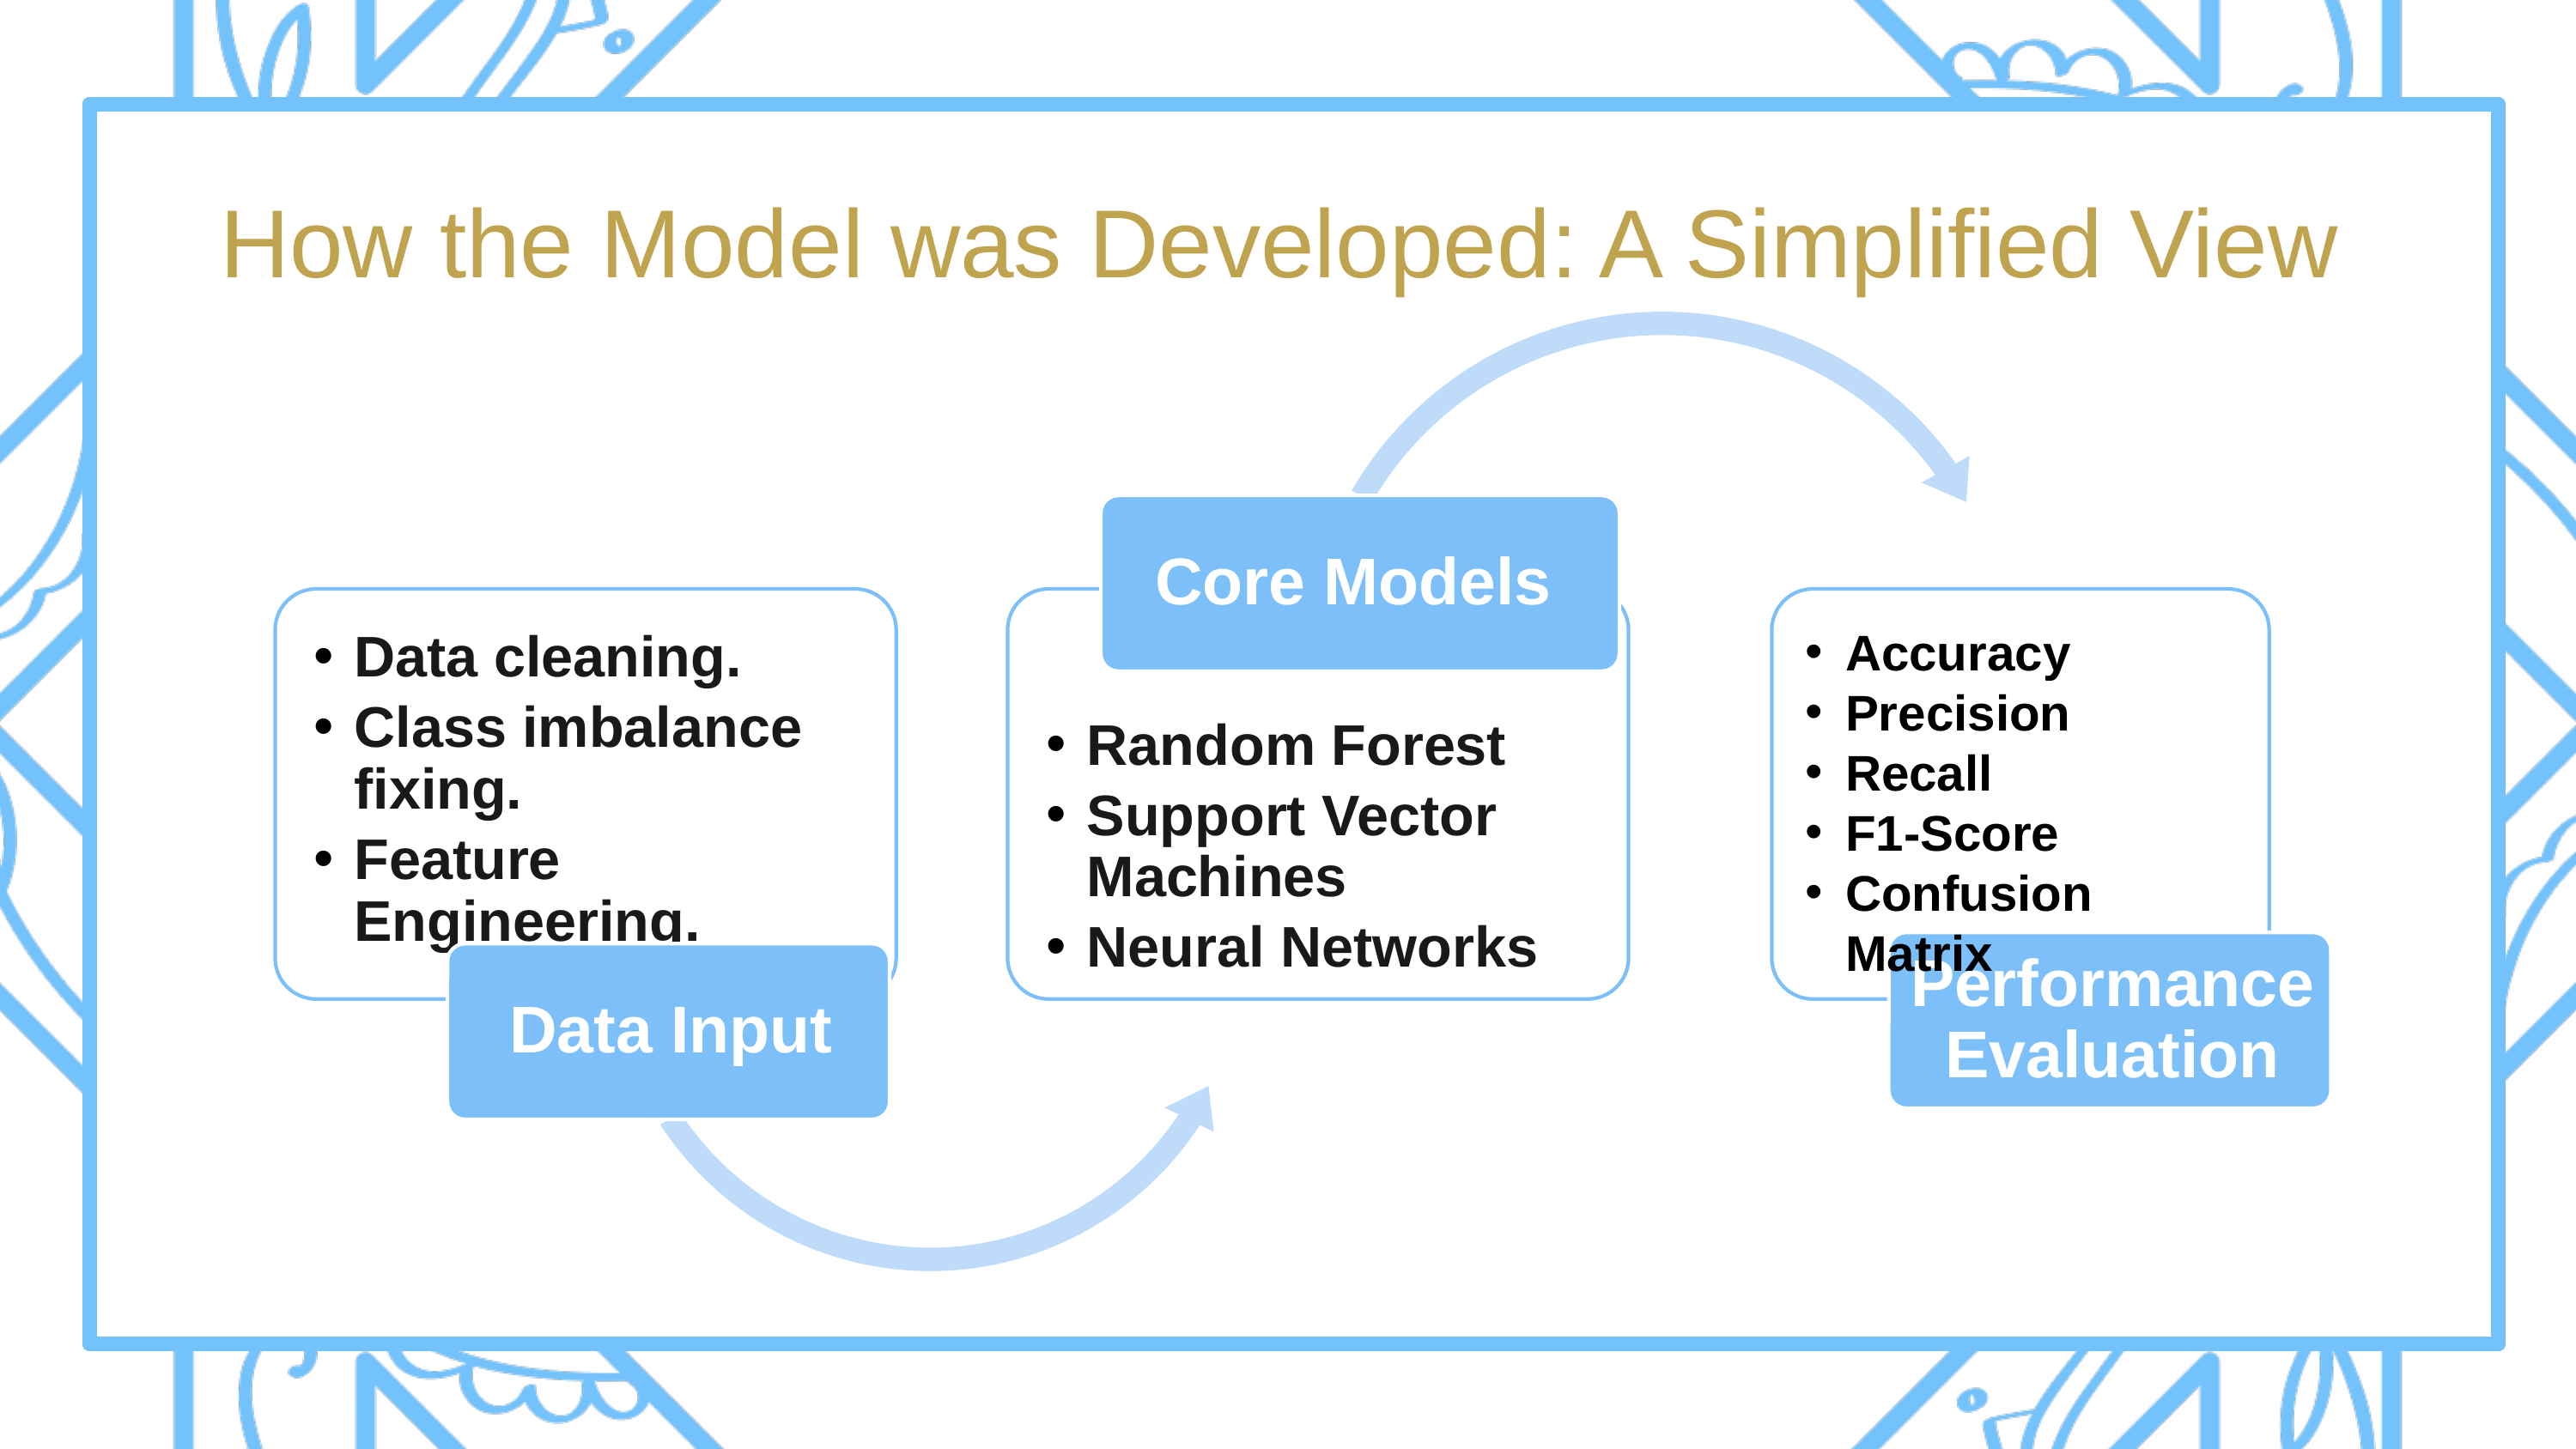

How the Model was Developed: A Simplified View
Data cleaning.
Class imbalance fixing.
Feature Engineering.
Data Input
Random Forest
Support Vector Machines
Neural Networks
Core Models
Performance Evaluation
Accuracy
Precision
Recall
F1-Score
Confusion Matrix